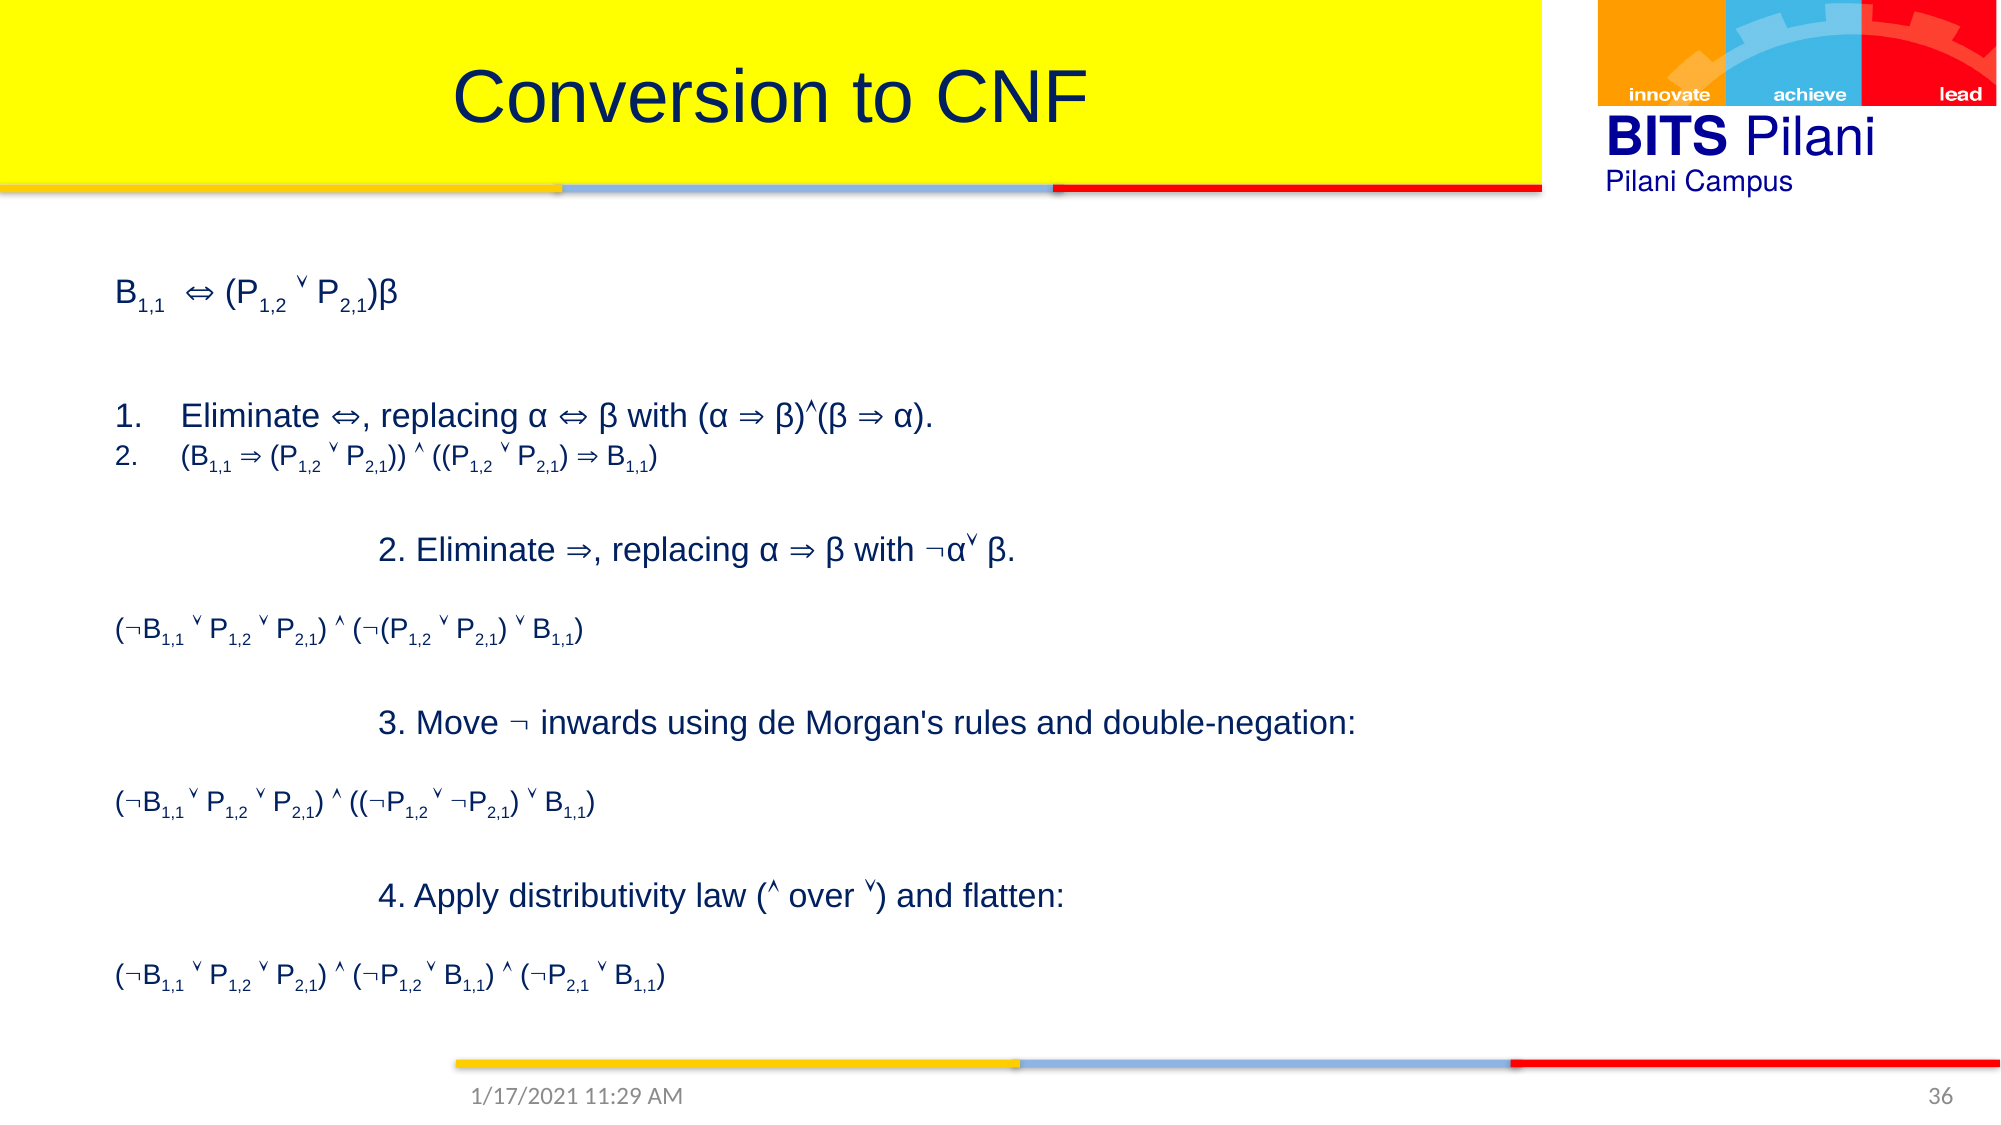

# Conversion to CNF
B1,1  ⇔ (P1,2 ∨ P2,1)β

Eliminate ⇔, replacing α ⇔ β with (α ⇒ β)∧(β ⇒ α).
(B1,1 ⇒ (P1,2 ∨ P2,1)) ∧ ((P1,2 ∨ P2,1) ⇒ B1,1)

2. Eliminate ⇒, replacing α ⇒ β with ¬α∨ β.

(¬B1,1 ∨ P1,2 ∨ P2,1) ∧ (¬(P1,2 ∨ P2,1) ∨ B1,1)

3. Move ¬ inwards using de Morgan's rules and double-negation:

(¬B1,1 ∨ P1,2 ∨ P2,1) ∧ ((¬P1,2 ∨ ¬P2,1) ∨ B1,1)

4. Apply distributivity law (∧ over ∨) and flatten:

(¬B1,1 ∨ P1,2 ∨ P2,1) ∧ (¬P1,2 ∨ B1,1) ∧ (¬P2,1 ∨ B1,1)

1/17/2021 11:29 AM
36